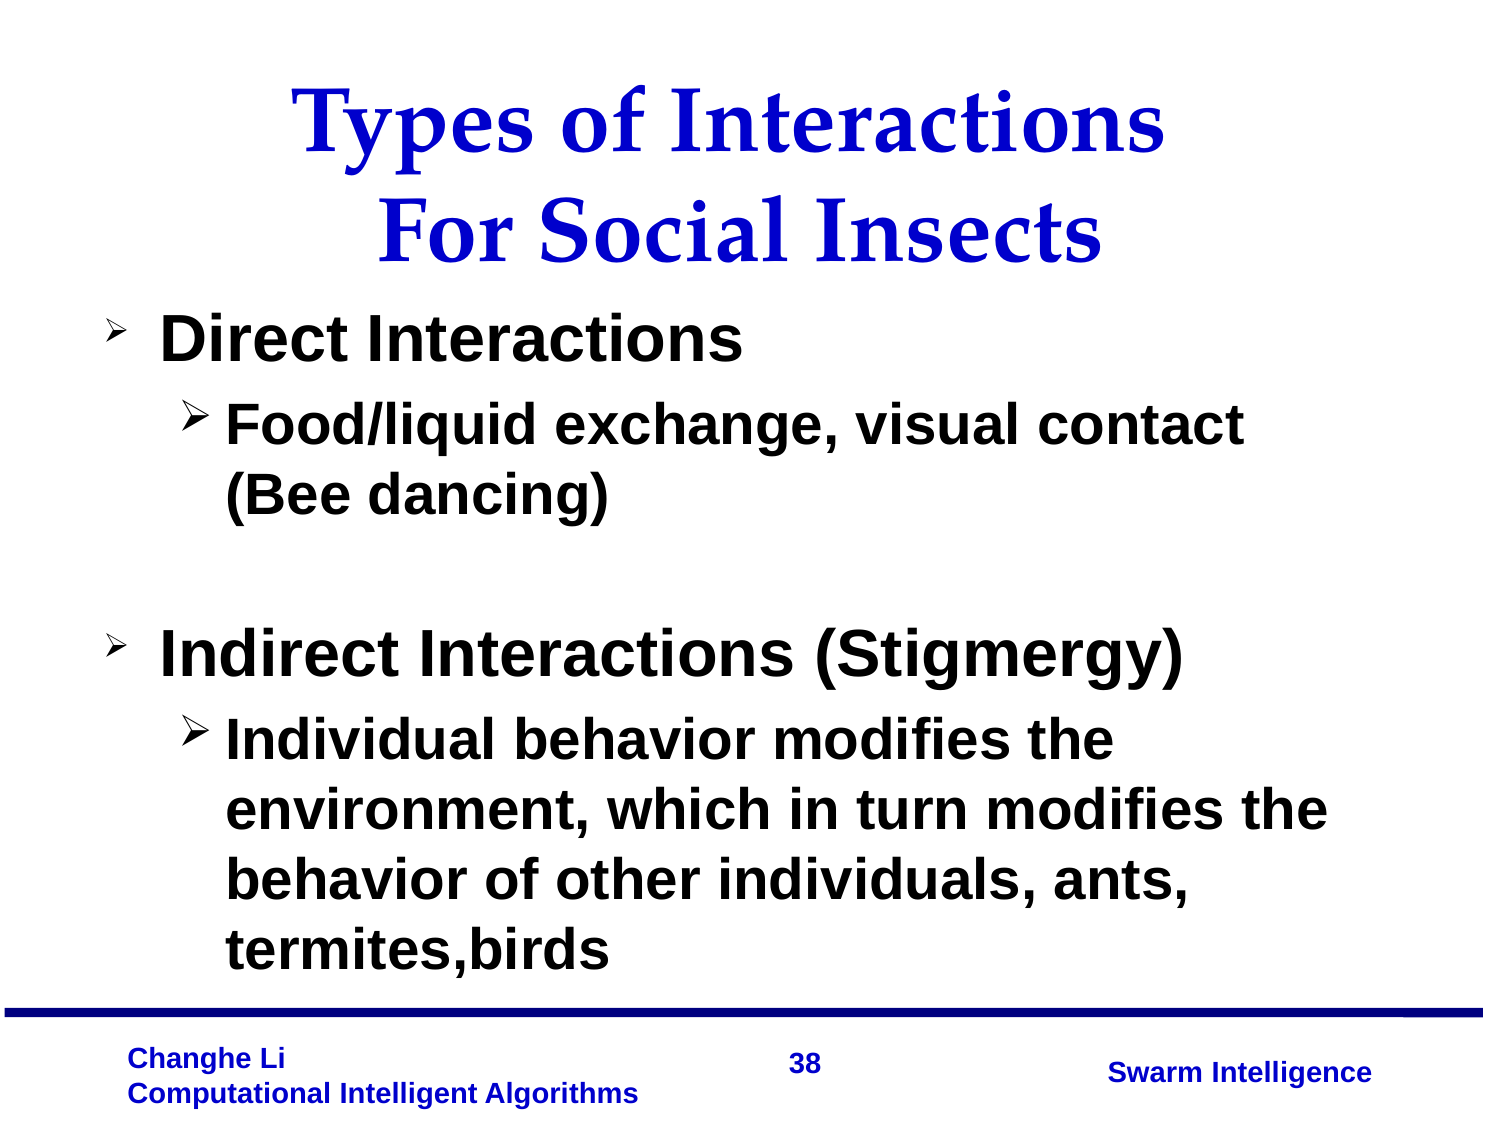

Types of Interactions
For Social Insects
Direct Interactions
Food/liquid exchange, visual contact (Bee dancing)
Indirect Interactions (Stigmergy)
Individual behavior modifies the environment, which in turn modifies the behavior of other individuals, ants, termites,birds